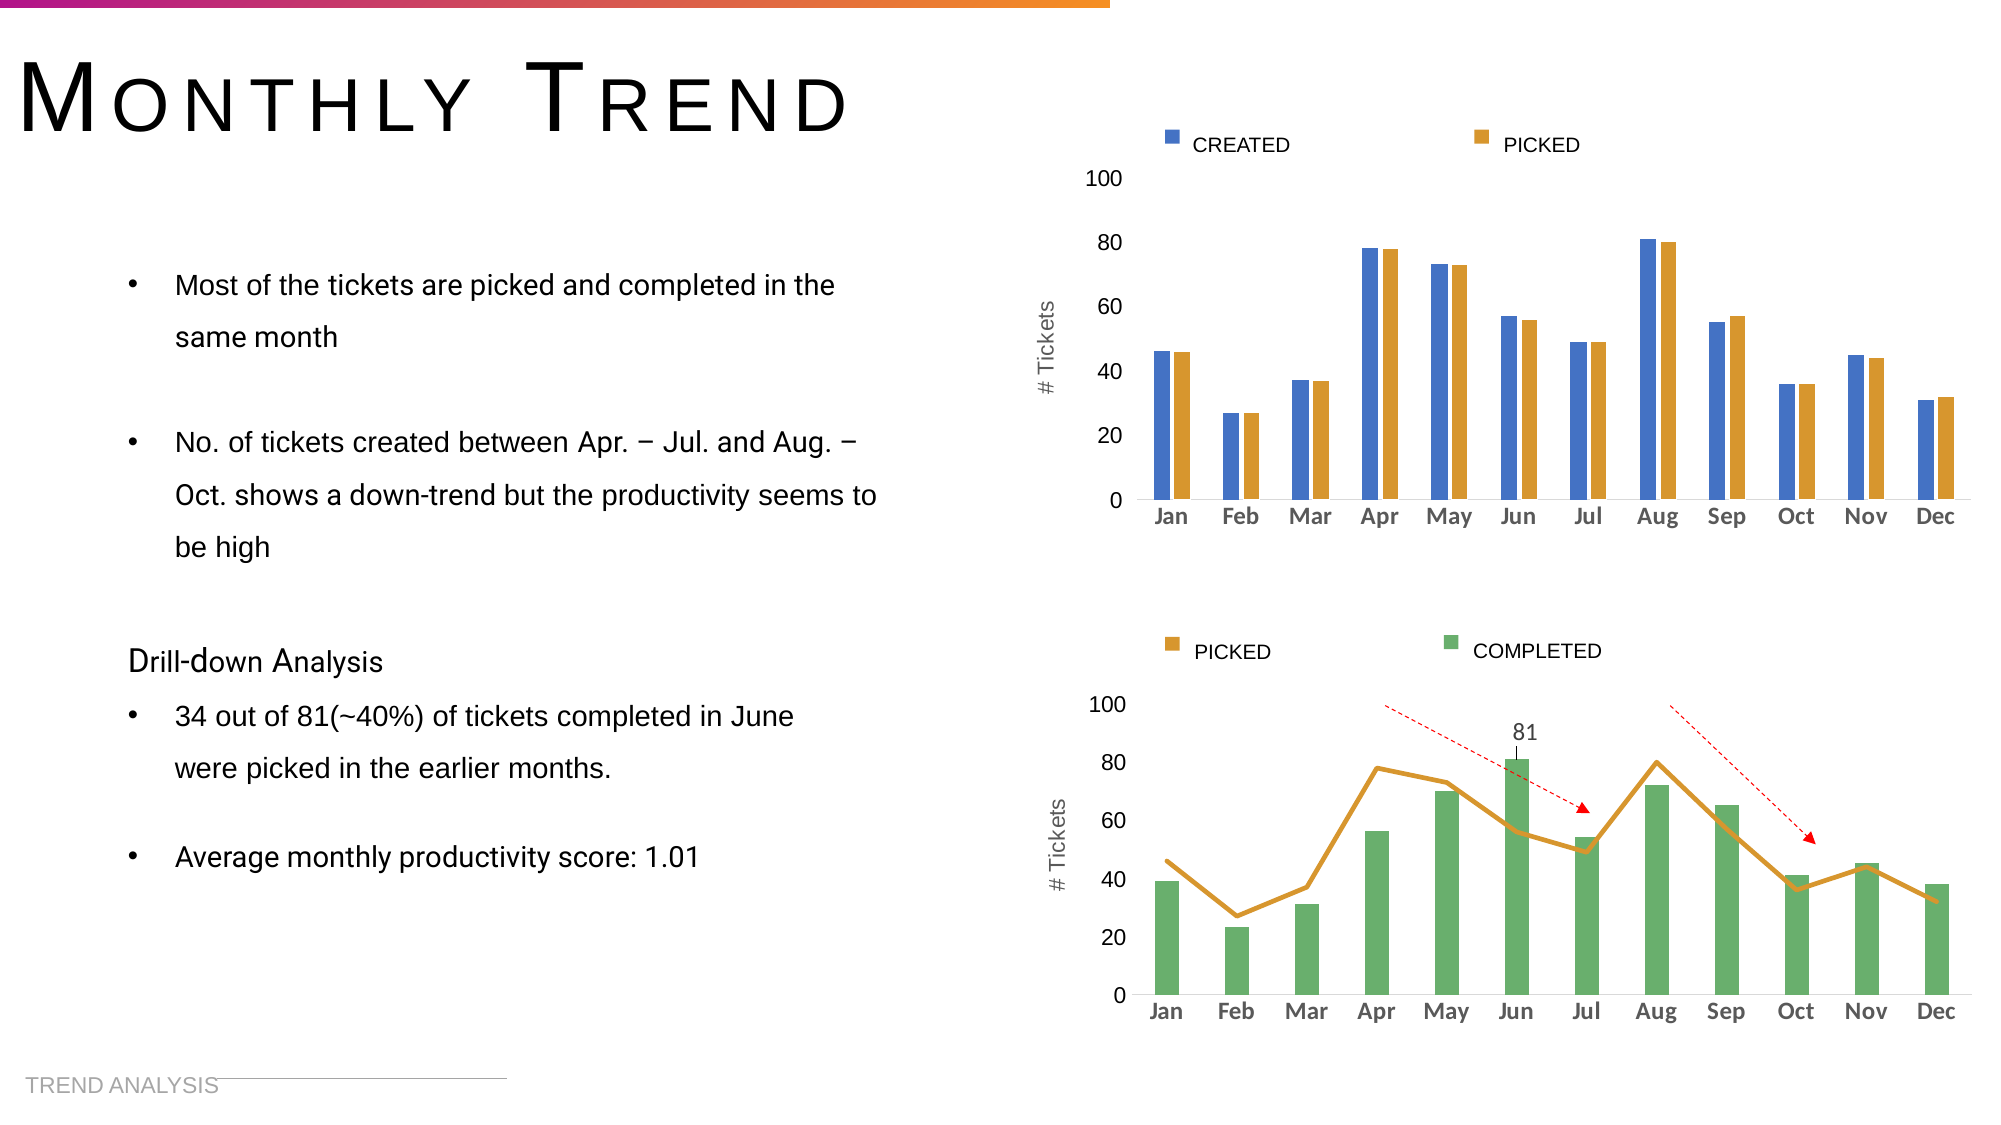

MONTHLY TREND
CREATED
PICKED

### Chart

| Category | Created | Picked |
|---|---|---|
| Jan | 46.0 | 46.0 |
| Feb | 27.0 | 27.0 |
| Mar | 37.0 | 37.0 |
| Apr | 78.0 | 78.0 |
| May | 73.0 | 73.0 |
| Jun | 57.0 | 56.0 |
| Jul | 49.0 | 49.0 |
| Aug | 81.0 | 80.0 |
| Sep | 55.0 | 57.0 |
| Oct | 36.0 | 36.0 |
| Nov | 45.0 | 44.0 |
| Dec | 31.0 | 32.0 |
Most of the tickets are picked and completed in the same month
No. of tickets created between Apr. – Jul. and Aug. – Oct. shows a down-trend but the productivity seems to be high

COMPLETED
PICKED
Drill-down Analysis
34 out of 81(~40%) of tickets completed in June were picked in the earlier months.

### Chart

| Category | Completed | Picked |
|---|---|---|
| Jan | 39.0 | 46.0 |
| Feb | 23.0 | 27.0 |
| Mar | 31.0 | 37.0 |
| Apr | 56.0 | 78.0 |
| May | 70.0 | 73.0 |
| Jun | 81.0 | 56.0 |
| Jul | 54.0 | 49.0 |
| Aug | 72.0 | 80.0 |
| Sep | 65.0 | 57.0 |
| Oct | 41.0 | 36.0 |
| Nov | 45.0 | 44.0 |
| Dec | 38.0 | 32.0 |
Average monthly productivity score: 1.01
TREND ANALYSIS